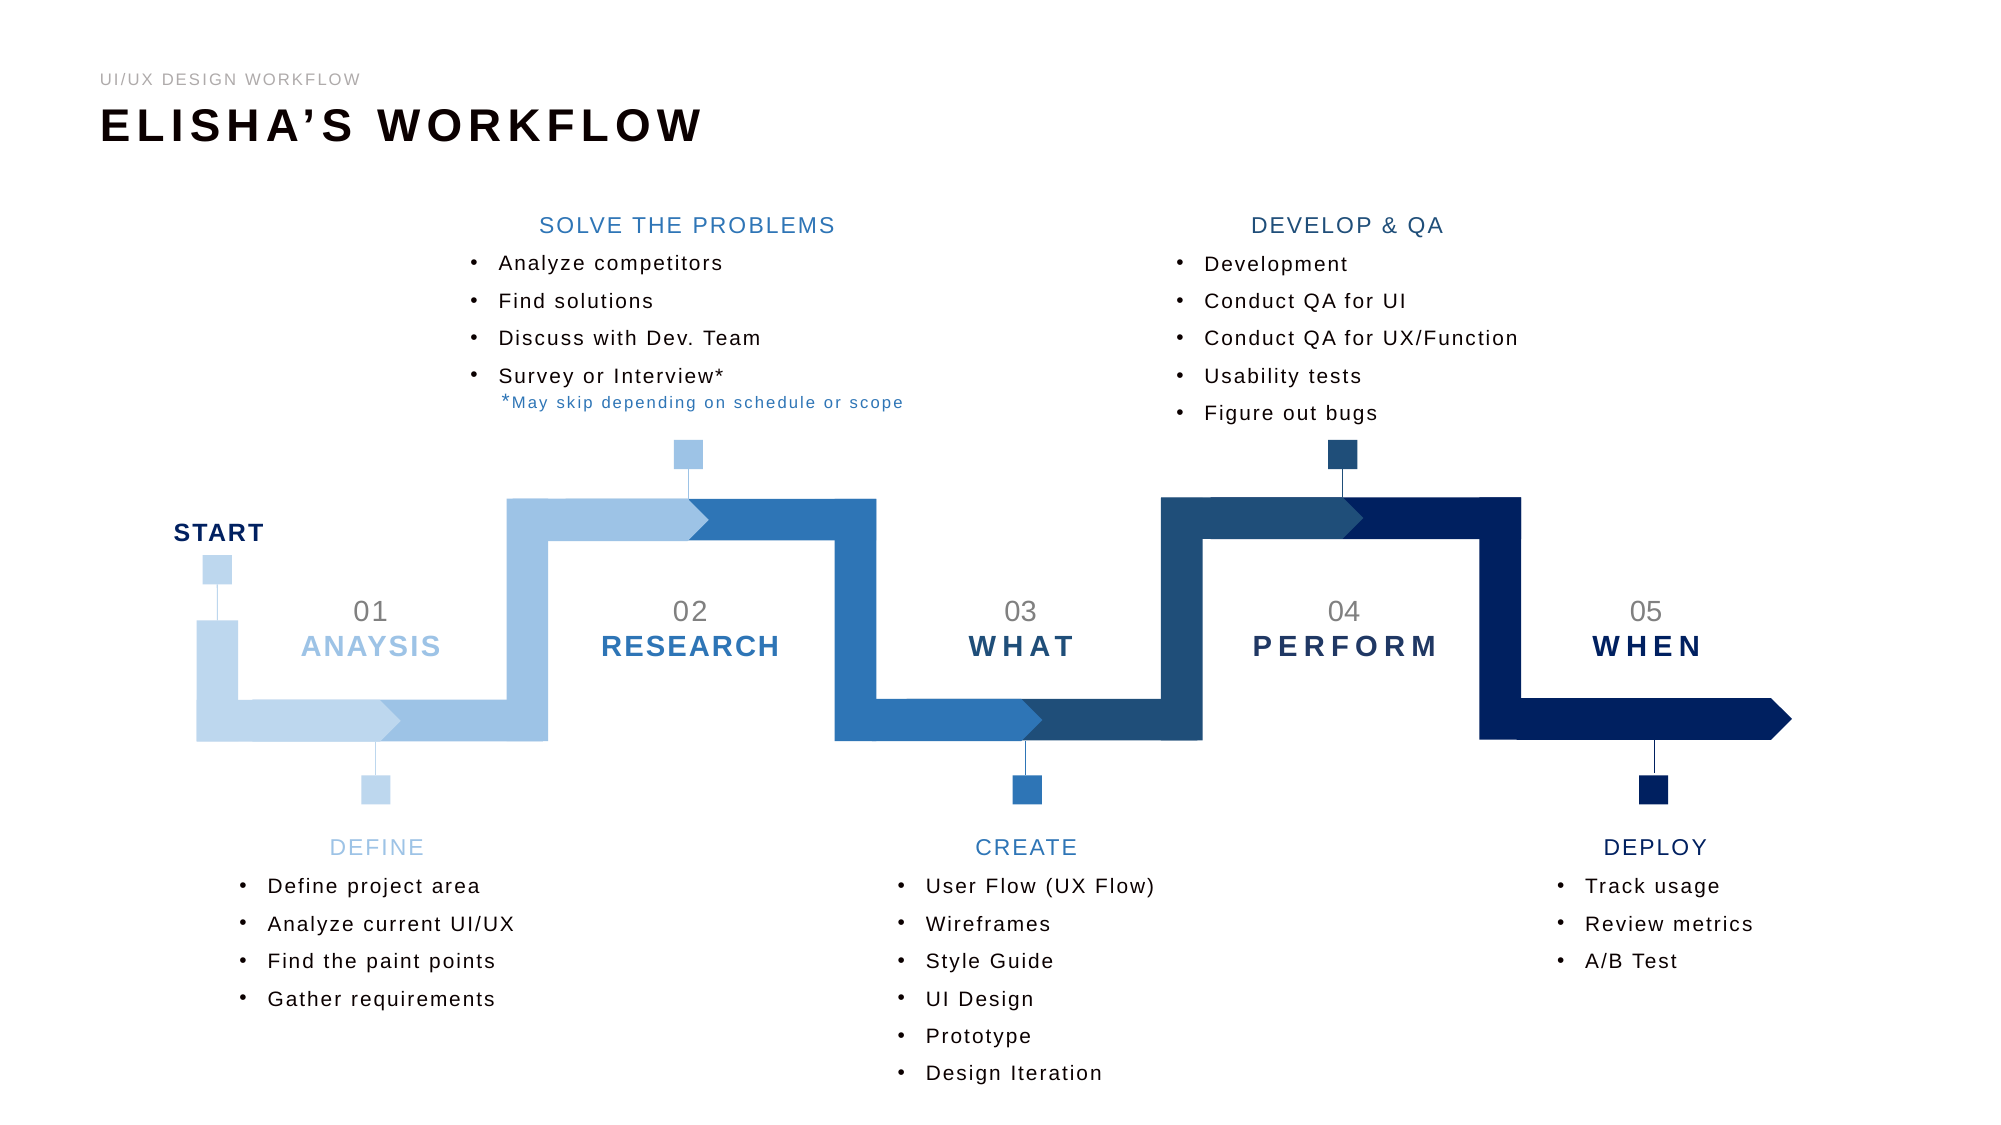

UI/UX DESIGN WORKFLOW
ELISHA’S WORKFLOW
SOLVE THE PROBLEMS
Analyze competitors
Find solutions
Discuss with Dev. Team
Survey or Interview*
    *May skip depending on schedule or scope
DEVELOP & QA
Development
Conduct QA for UI
Conduct QA for UX/Function
Usability tests
Figure out bugs

START
01
ANAYSIS
02
RESEARCH
03
WHAT
04
PERFORM
05
WHEN
DEFINE
Define project area
Analyze current UI/UX
Find the paint points
Gather requirements
CREATE
User Flow (UX Flow)
Wireframes
Style Guide
UI Design
Prototype
Design Iteration
DEPLOY
Track usage
Review metrics
A/B Test